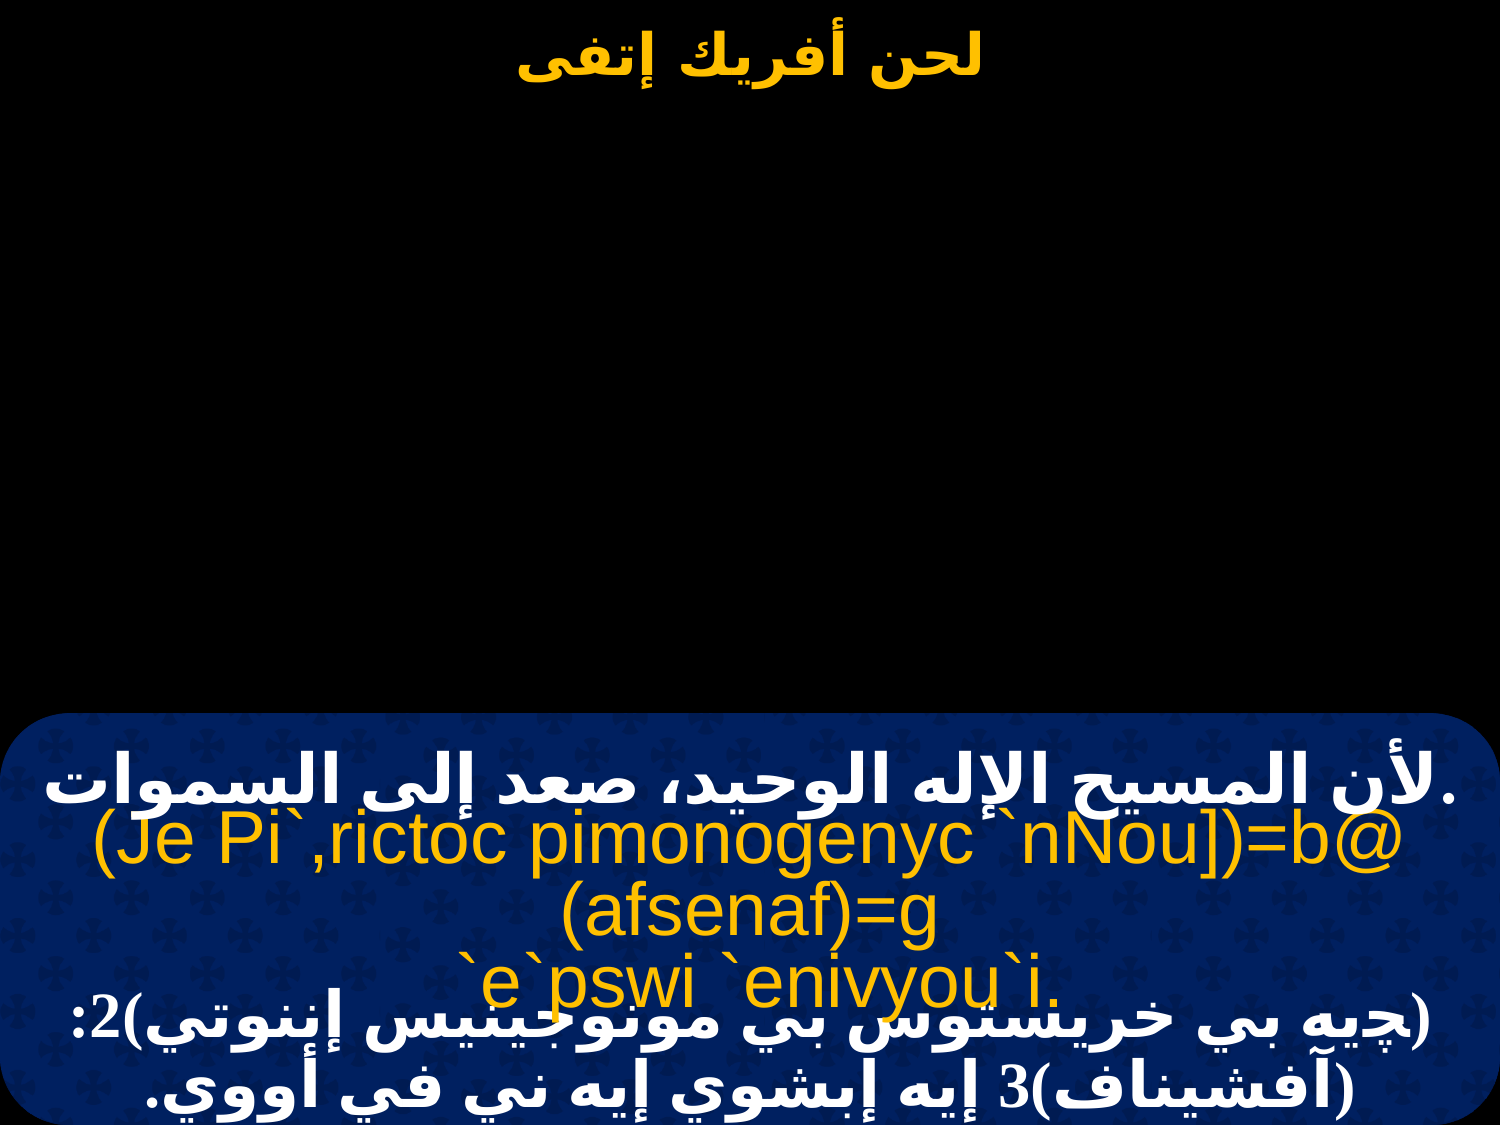

#
لأن المسيح الإله الوحيد، صعد إلى السموات.
(Je Pi`,rictoc pimonogenyc `nNou])=b@ (afsenaf)=g
 `e`pswi `enivyou`i.
(ﭽيه بي خريستوس بي مونوجينيس إننوتي)2: (آفشيناف)3 إيه إبشوي إيه ني في أووي.